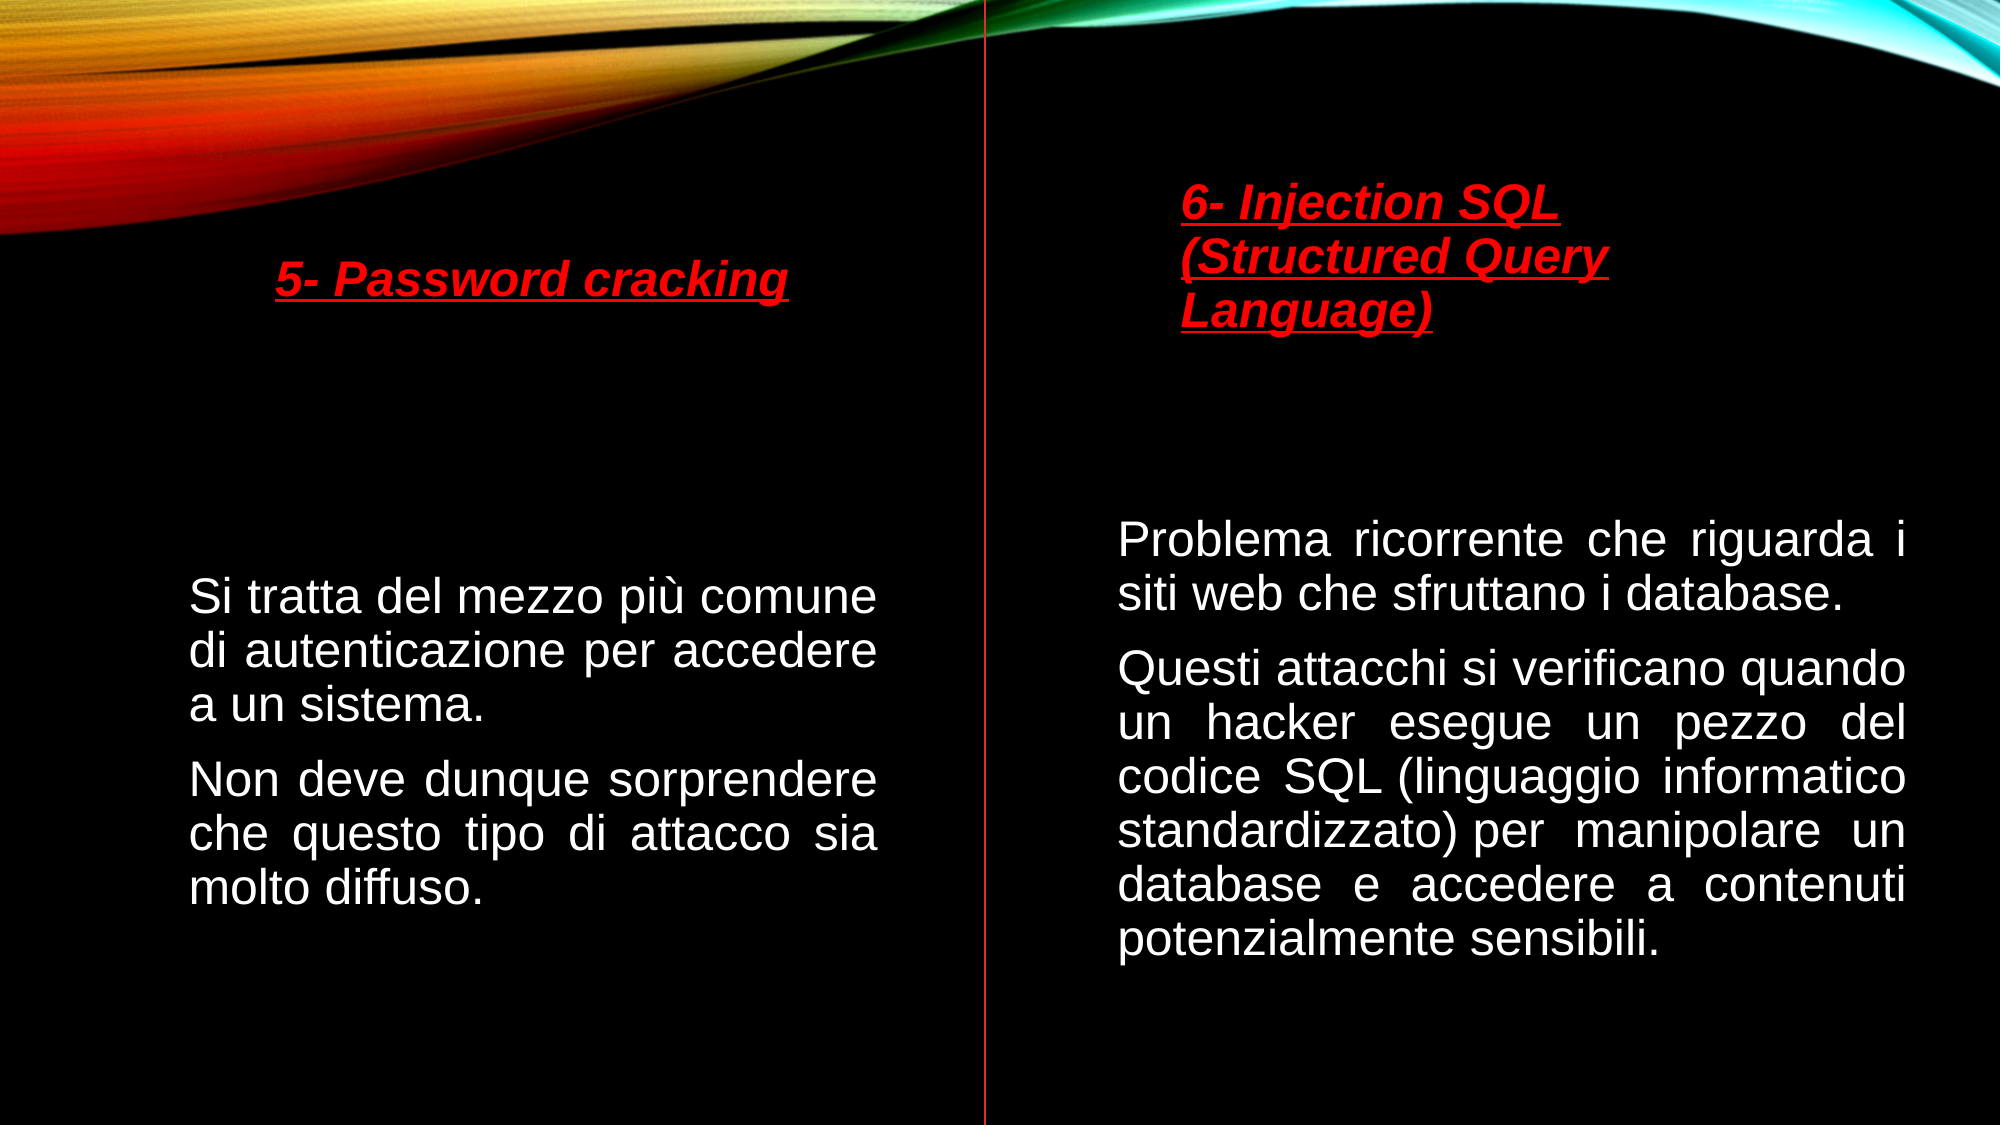

6- Injection SQL (Structured Query Language)
5- Password cracking
Problema ricorrente che riguarda i siti web che sfruttano i database.
Questi attacchi si verificano quando un hacker esegue un pezzo del codice SQL (linguaggio informatico standardizzato) per manipolare un database e accedere a contenuti potenzialmente sensibili.
Si tratta del mezzo più comune di autenticazione per accedere a un sistema.
Non deve dunque sorprendere che questo tipo di attacco sia molto diffuso.